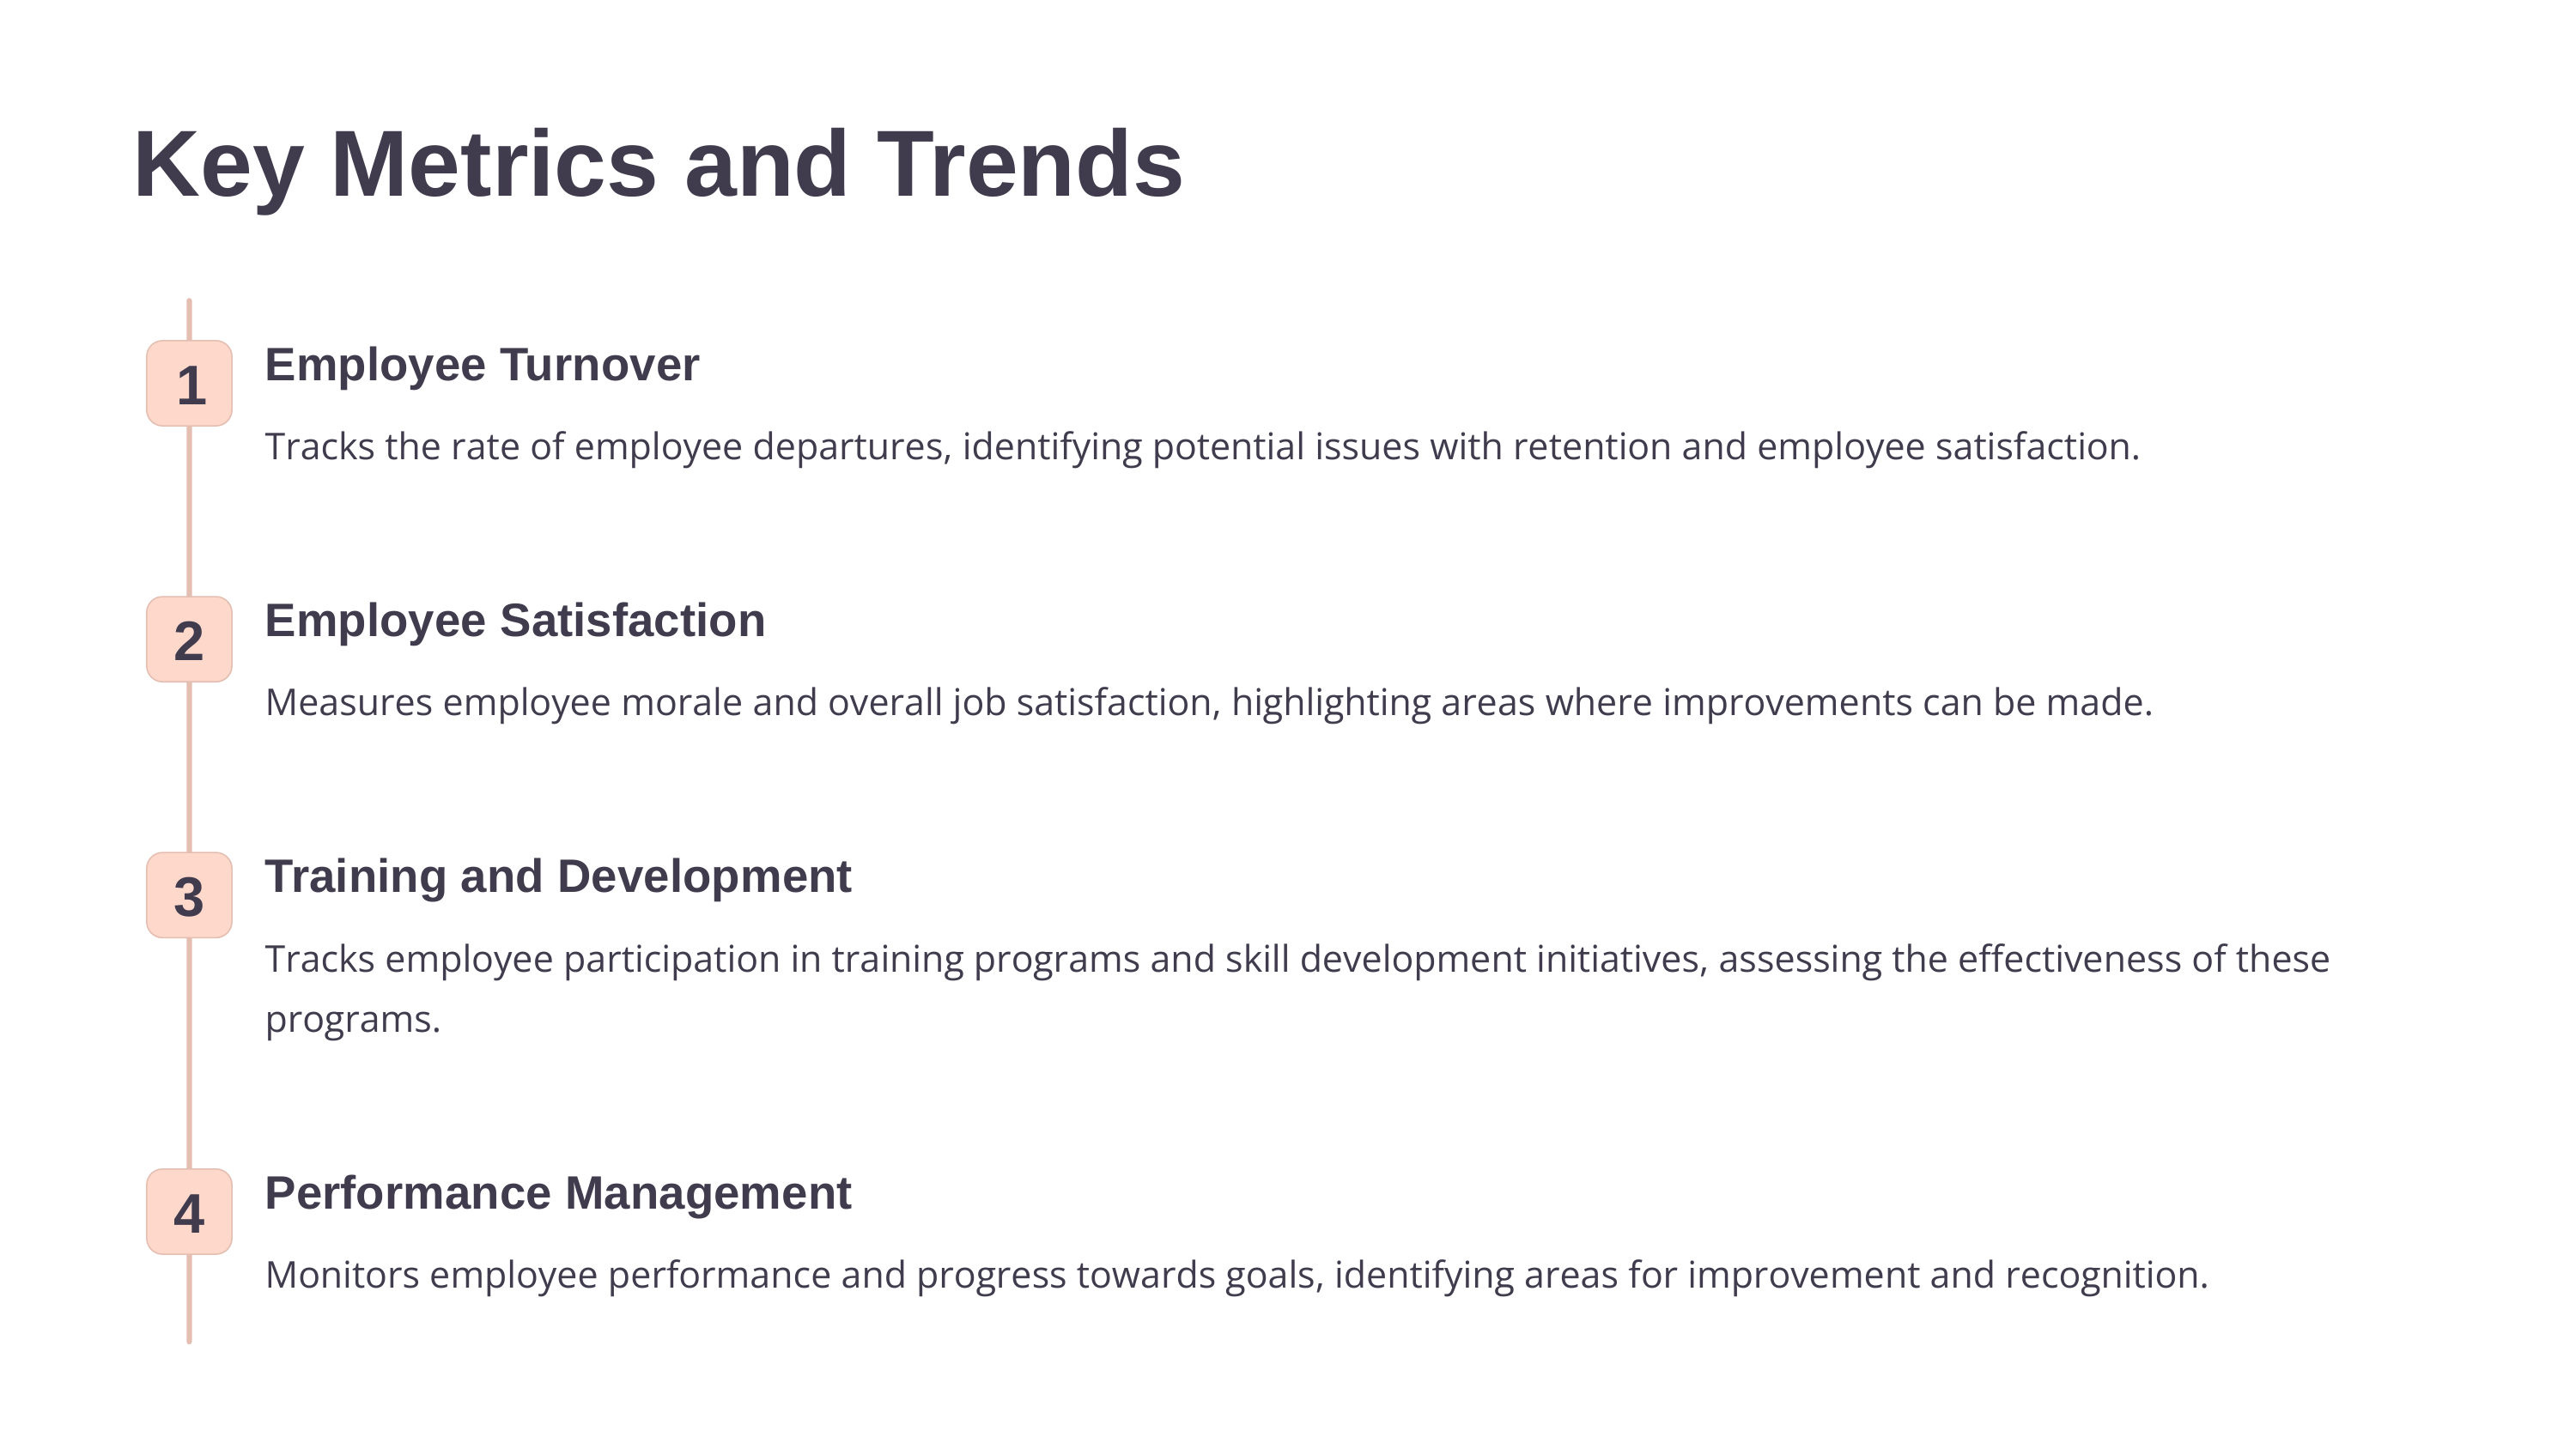

Key Metrics and Trends

Employee Turnover

1
Tracks the rate of employee departures, identifying potential issues with retention and employee satisfaction.
Employee Satisfaction

2
Measures employee morale and overall job satisfaction, highlighting areas where improvements can be made.
Training and Development

3
Tracks employee participation in training programs and skill development initiatives, assessing the effectiveness of these programs.
Performance Management

4
Monitors employee performance and progress towards goals, identifying areas for improvement and recognition.